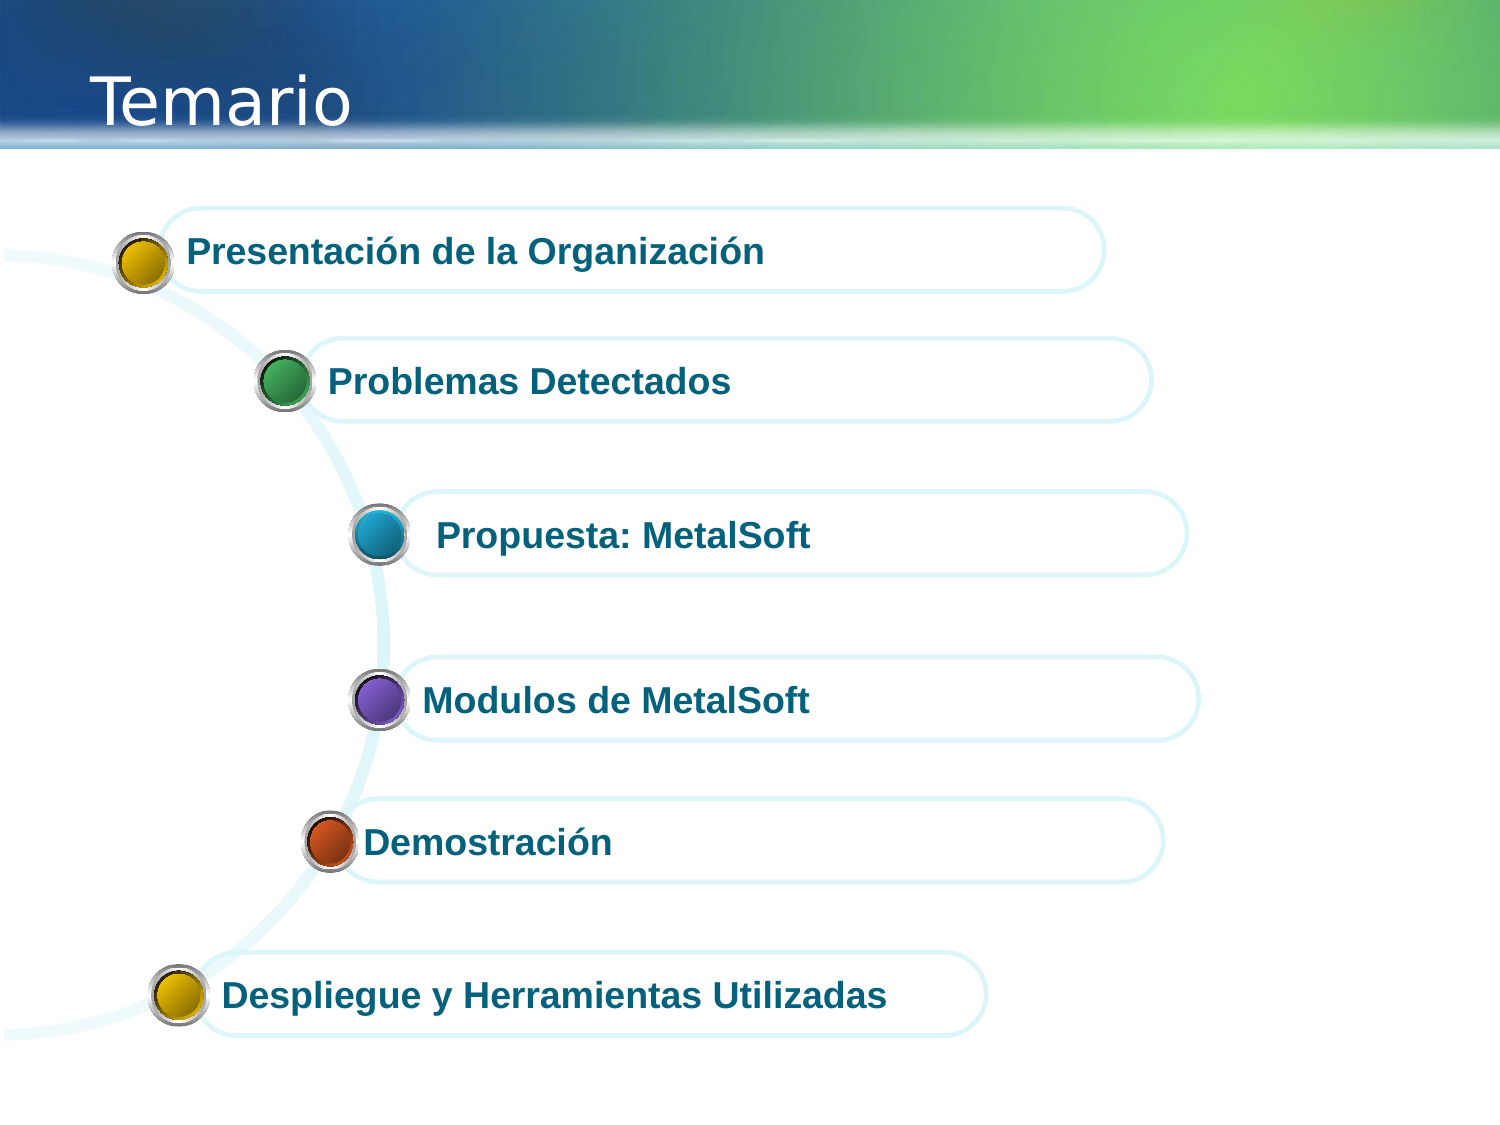

# Temario

Presentación de la Organización

Problemas Detectados

Propuesta: MetalSoft
Modulos de MetalSoft

Demostración

Despliegue y Herramientas Utilizadas